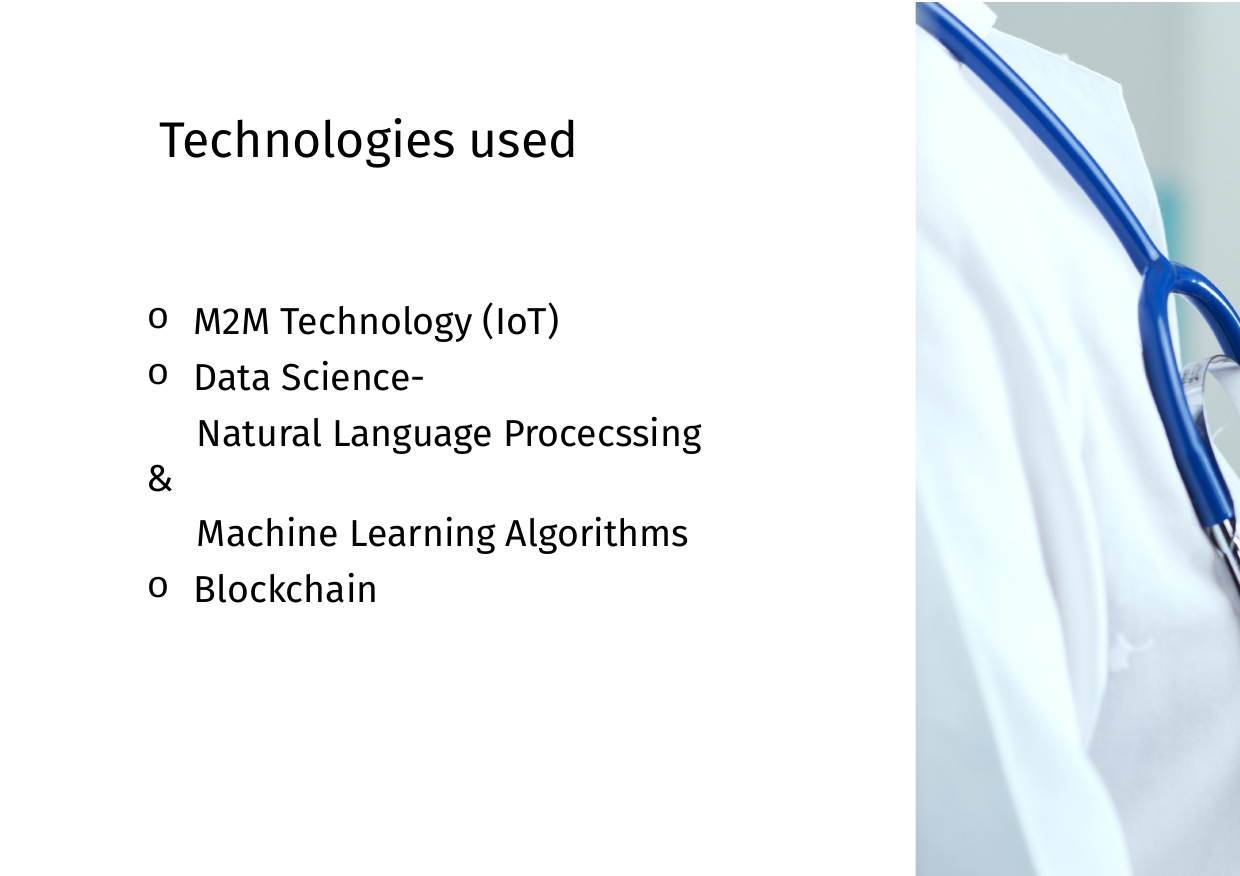

Technologies used
M2M Technology (IoT)
Data Science-
     Natural Language Procecssing &
     Machine Learning Algorithms
Blockchain